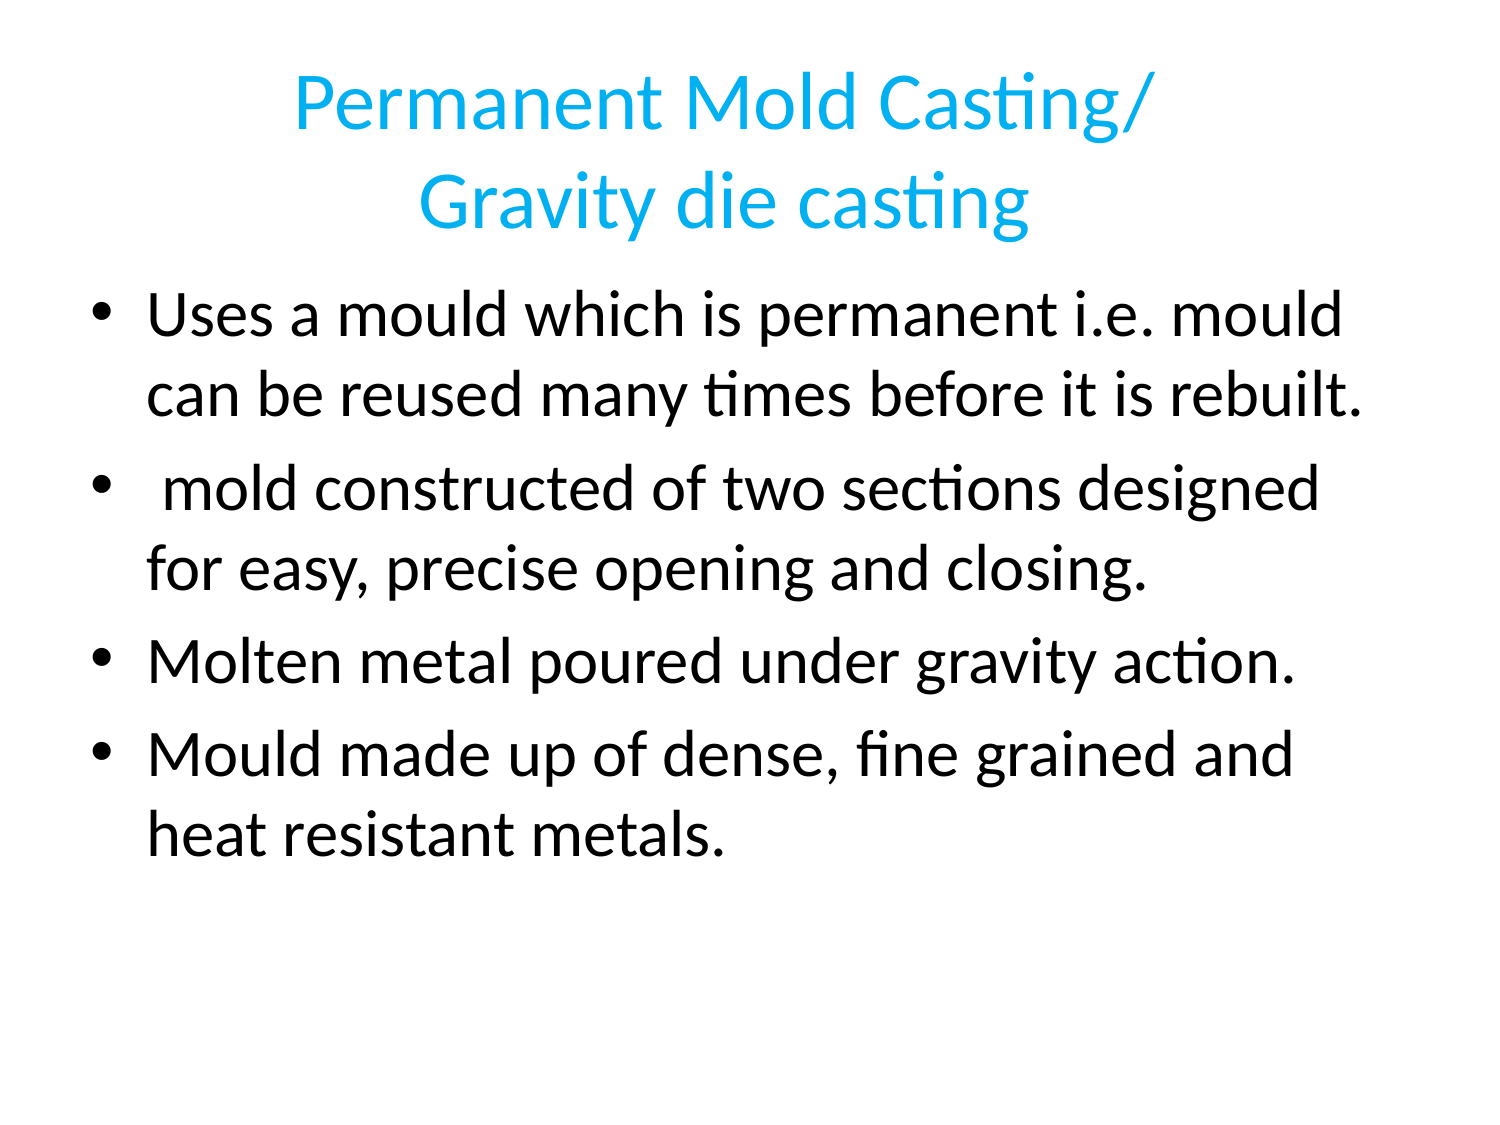

# Permanent Mold Casting/ Gravity die casting
Uses a mould which is permanent i.e. mould can be reused many times before it is rebuilt.
 mold constructed of two sections designed for easy, precise opening and closing.
Molten metal poured under gravity action.
Mould made up of dense, fine grained and heat resistant metals.